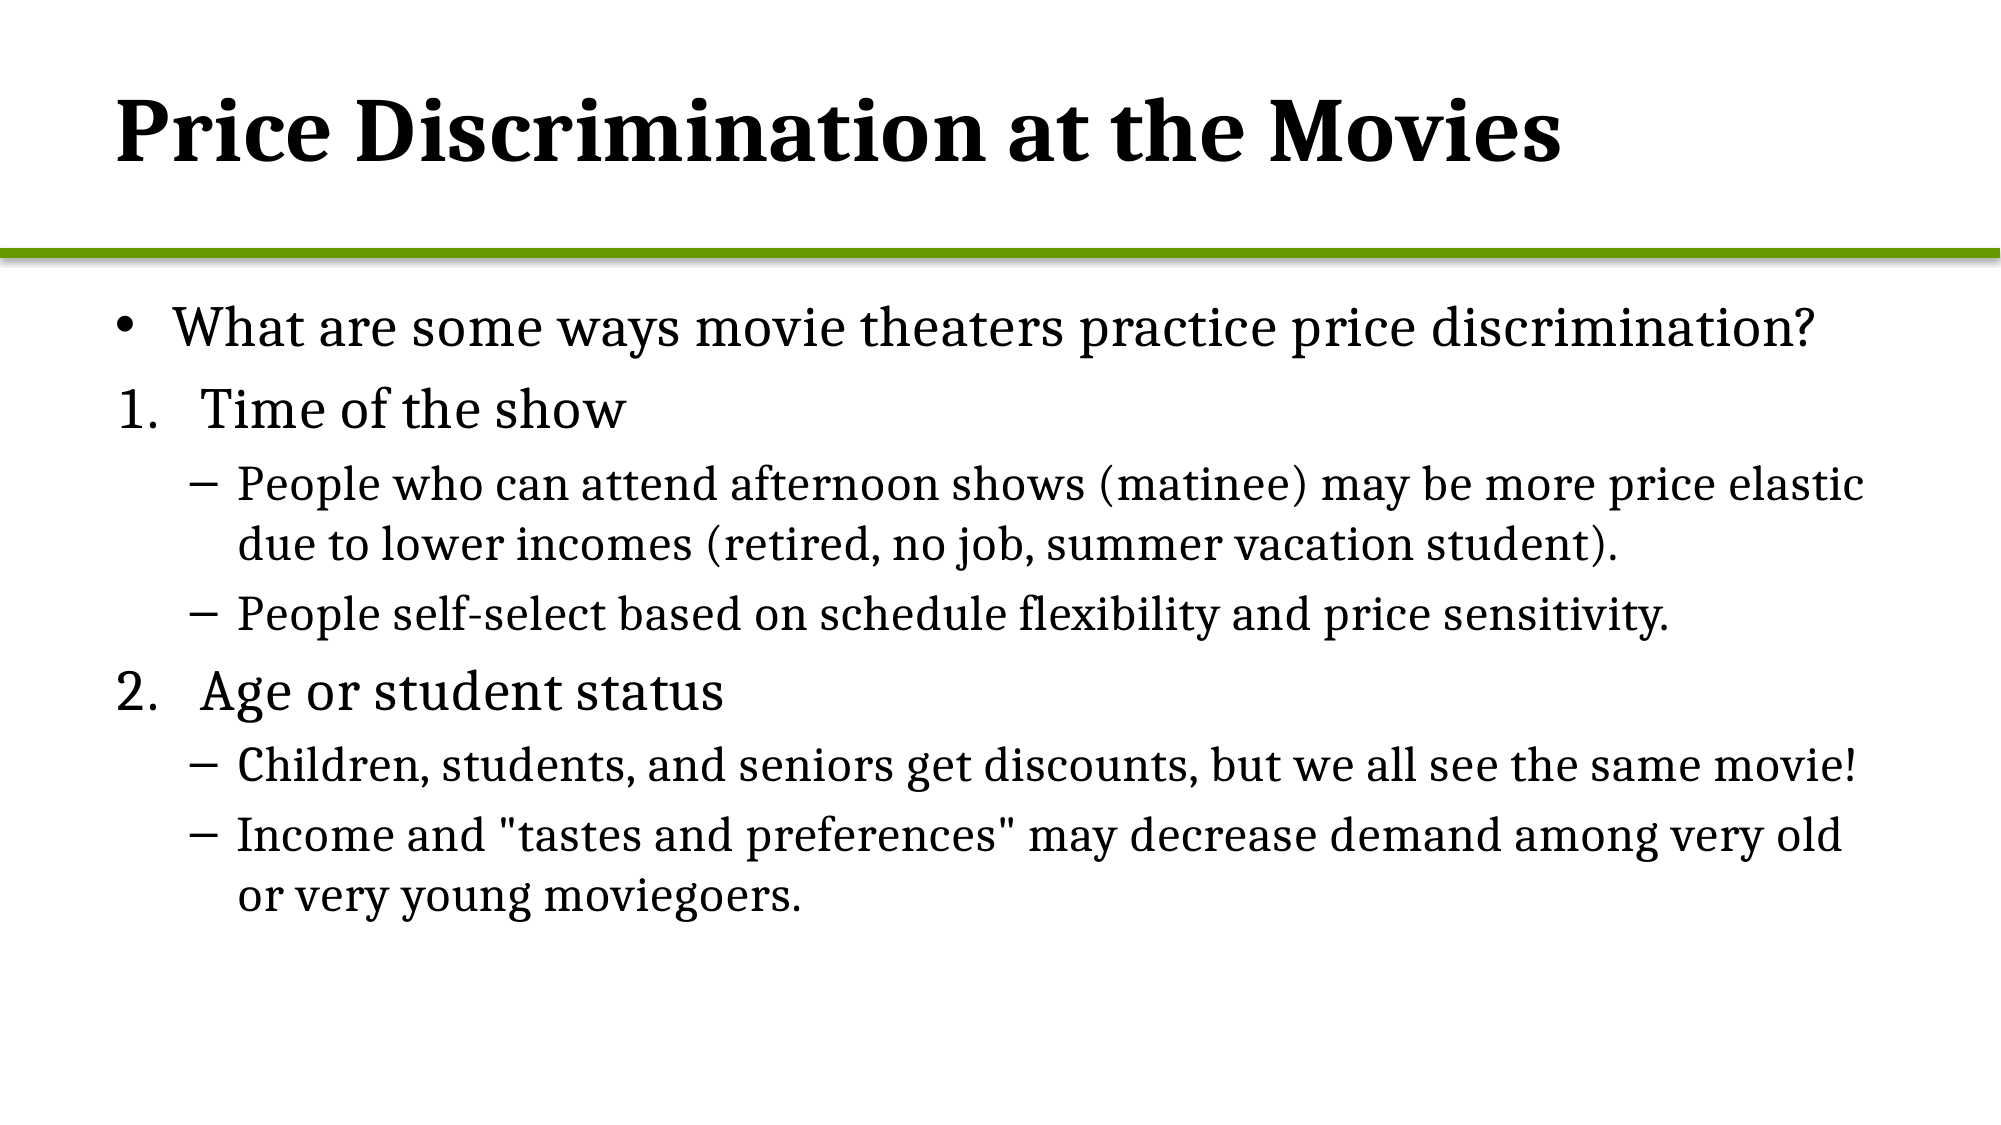

# Price Discrimination at the Movies
What are some ways movie theaters practice price discrimination?
Time of the show
People who can attend afternoon shows (matinee) may be more price elastic due to lower incomes (retired, no job, summer vacation student).
People self-select based on schedule flexibility and price sensitivity.
Age or student status
Children, students, and seniors get discounts, but we all see the same movie!
Income and "tastes and preferences" may decrease demand among very old or very young moviegoers.